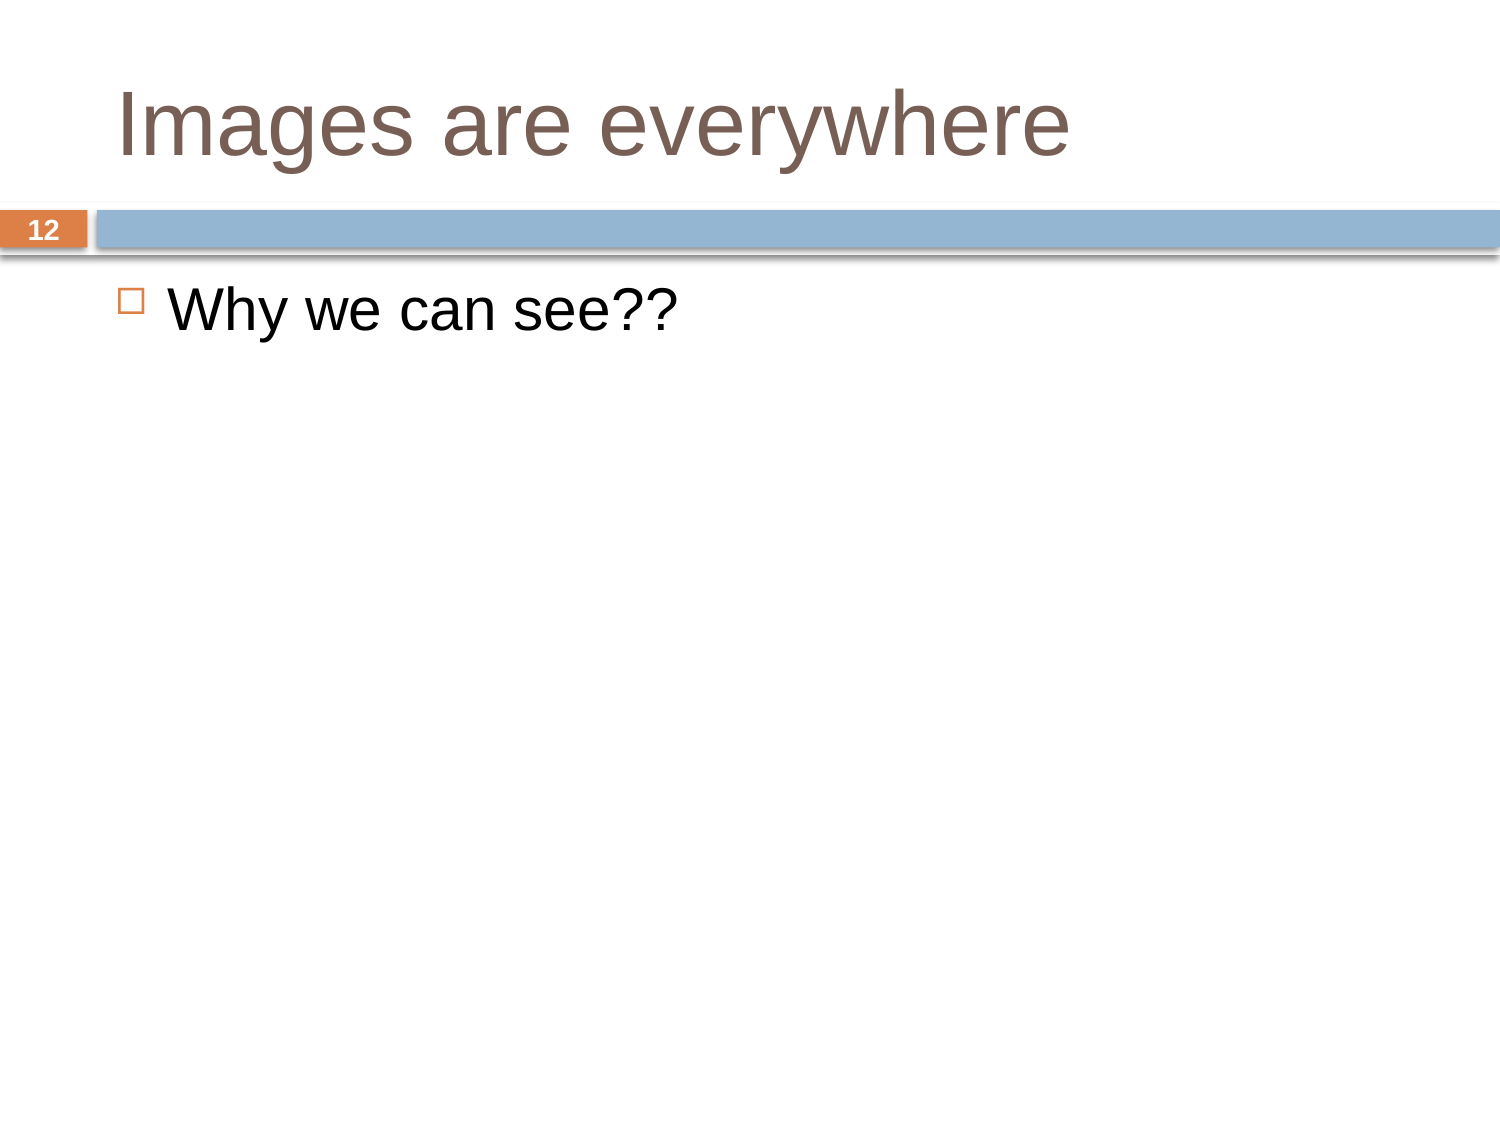

# Images are everywhere
12
Why we can see??